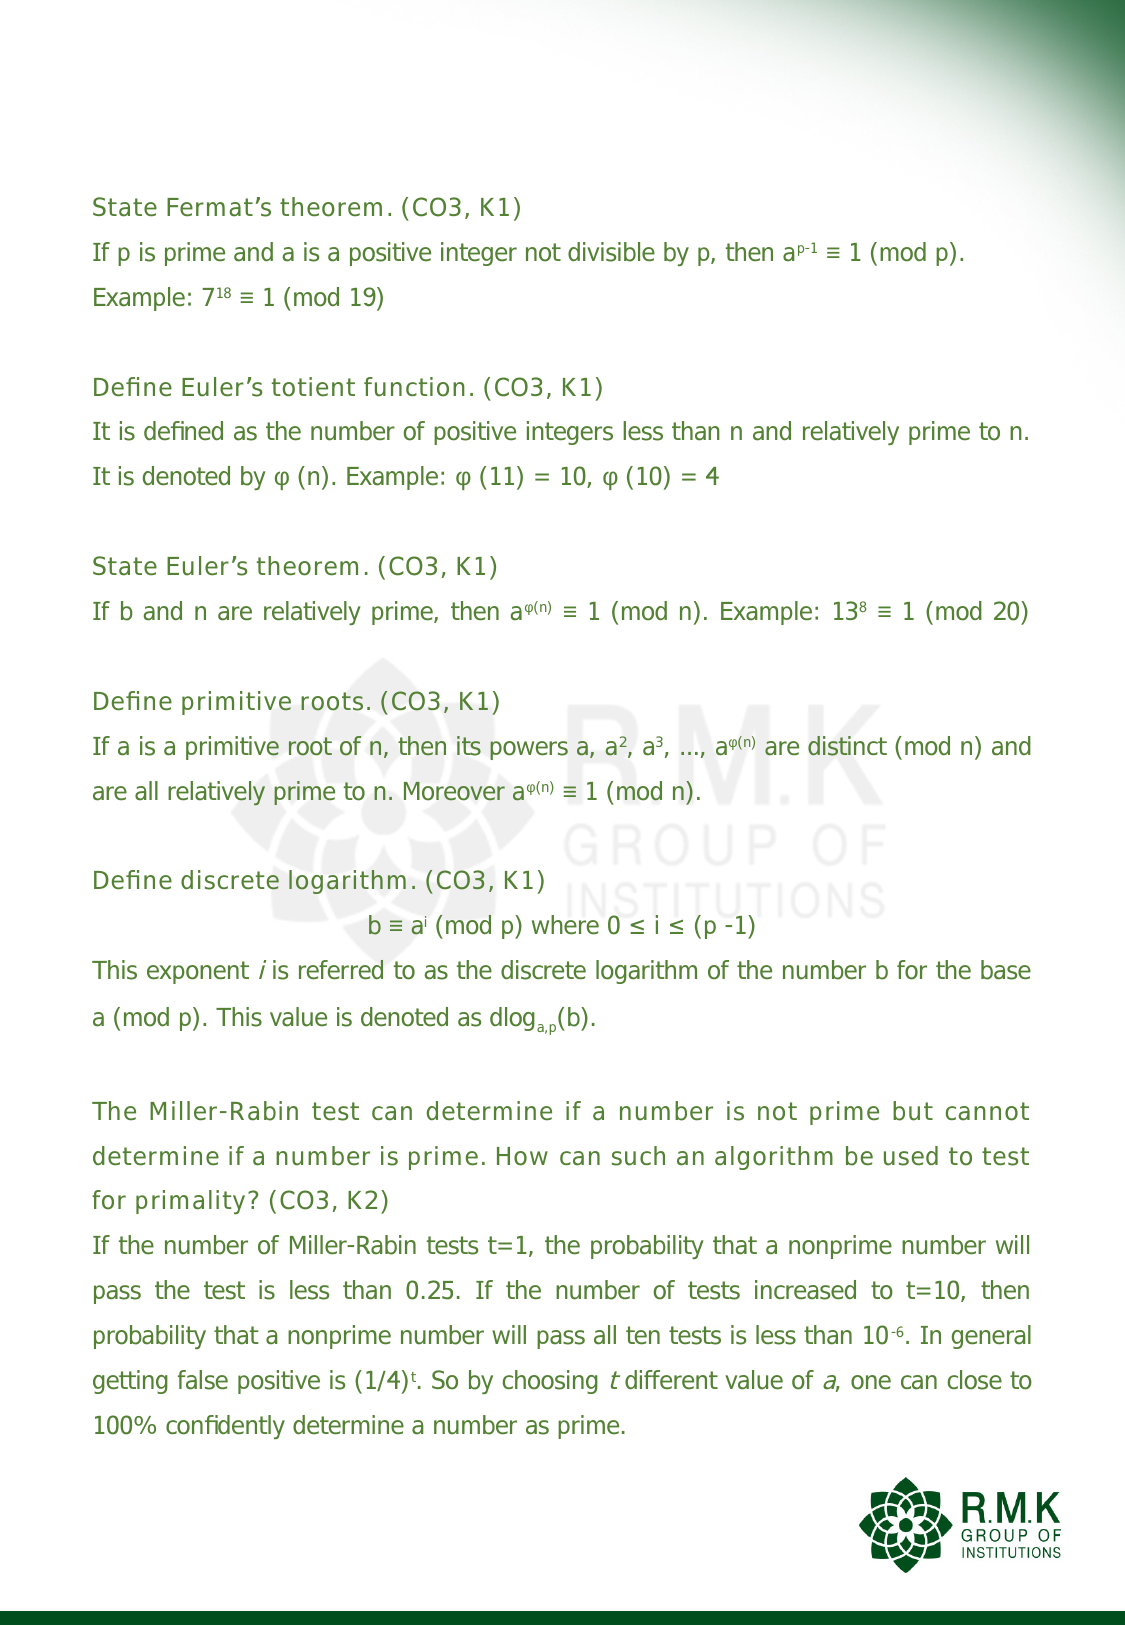

#
State Fermat’s theorem. (CO3, K1)
If p is prime and a is a positive integer not divisible by p, then ap-1 ≡ 1 (mod p).
Example: 718 ≡ 1 (mod 19)

Define Euler’s totient function. (CO3, K1)
It is defined as the number of positive integers less than n and relatively prime to n. It is denoted by φ (n). Example: φ (11) = 10, φ (10) = 4

State Euler’s theorem. (CO3, K1)
If b and n are relatively prime, then aφ(n) ≡ 1 (mod n). Example: 138 ≡ 1 (mod 20)
Define primitive roots. (CO3, K1)
If a is a primitive root of n, then its powers a, a2, a3, …, aφ(n) are distinct (mod n) and are all relatively prime to n. Moreover aφ(n) ≡ 1 (mod n).

Define discrete logarithm. (CO3, K1)
b ≡ ai (mod p) where 0 ≤ i ≤ (p -1)
This exponent i is referred to as the discrete logarithm of the number b for the base a (mod p). This value is denoted as dloga,p(b).

The Miller-Rabin test can determine if a number is not prime but cannot determine if a number is prime. How can such an algorithm be used to test for primality? (CO3, K2)
If the number of Miller-Rabin tests t=1, the probability that a nonprime number will pass the test is less than 0.25. If the number of tests increased to t=10, then probability that a nonprime number will pass all ten tests is less than 10-6. In general getting false positive is (1/4)t. So by choosing t different value of a, one can close to 100% confidently determine a number as prime.